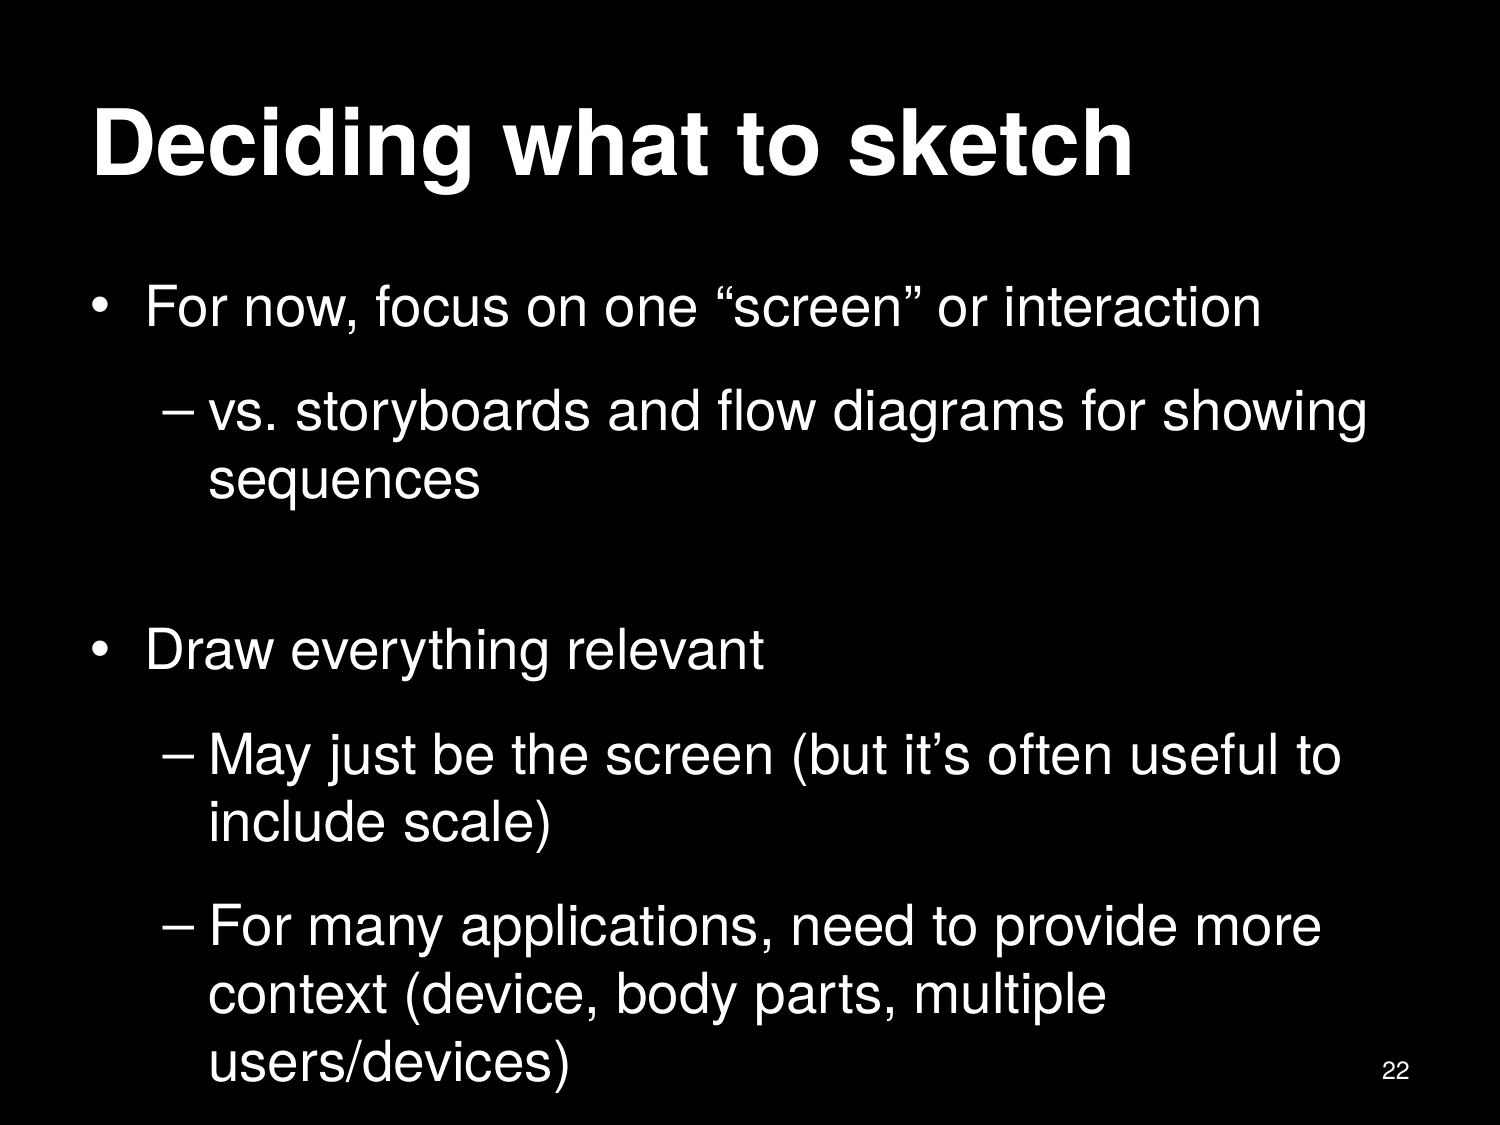

# Deciding what to sketch
For now, focus on one “screen” or interaction
vs. storyboards and flow diagrams for showing sequences
Draw everything relevant
May just be the screen (but it’s often useful to include scale)
For many applications, need to provide more context (device, body parts, multiple users/devices)
22